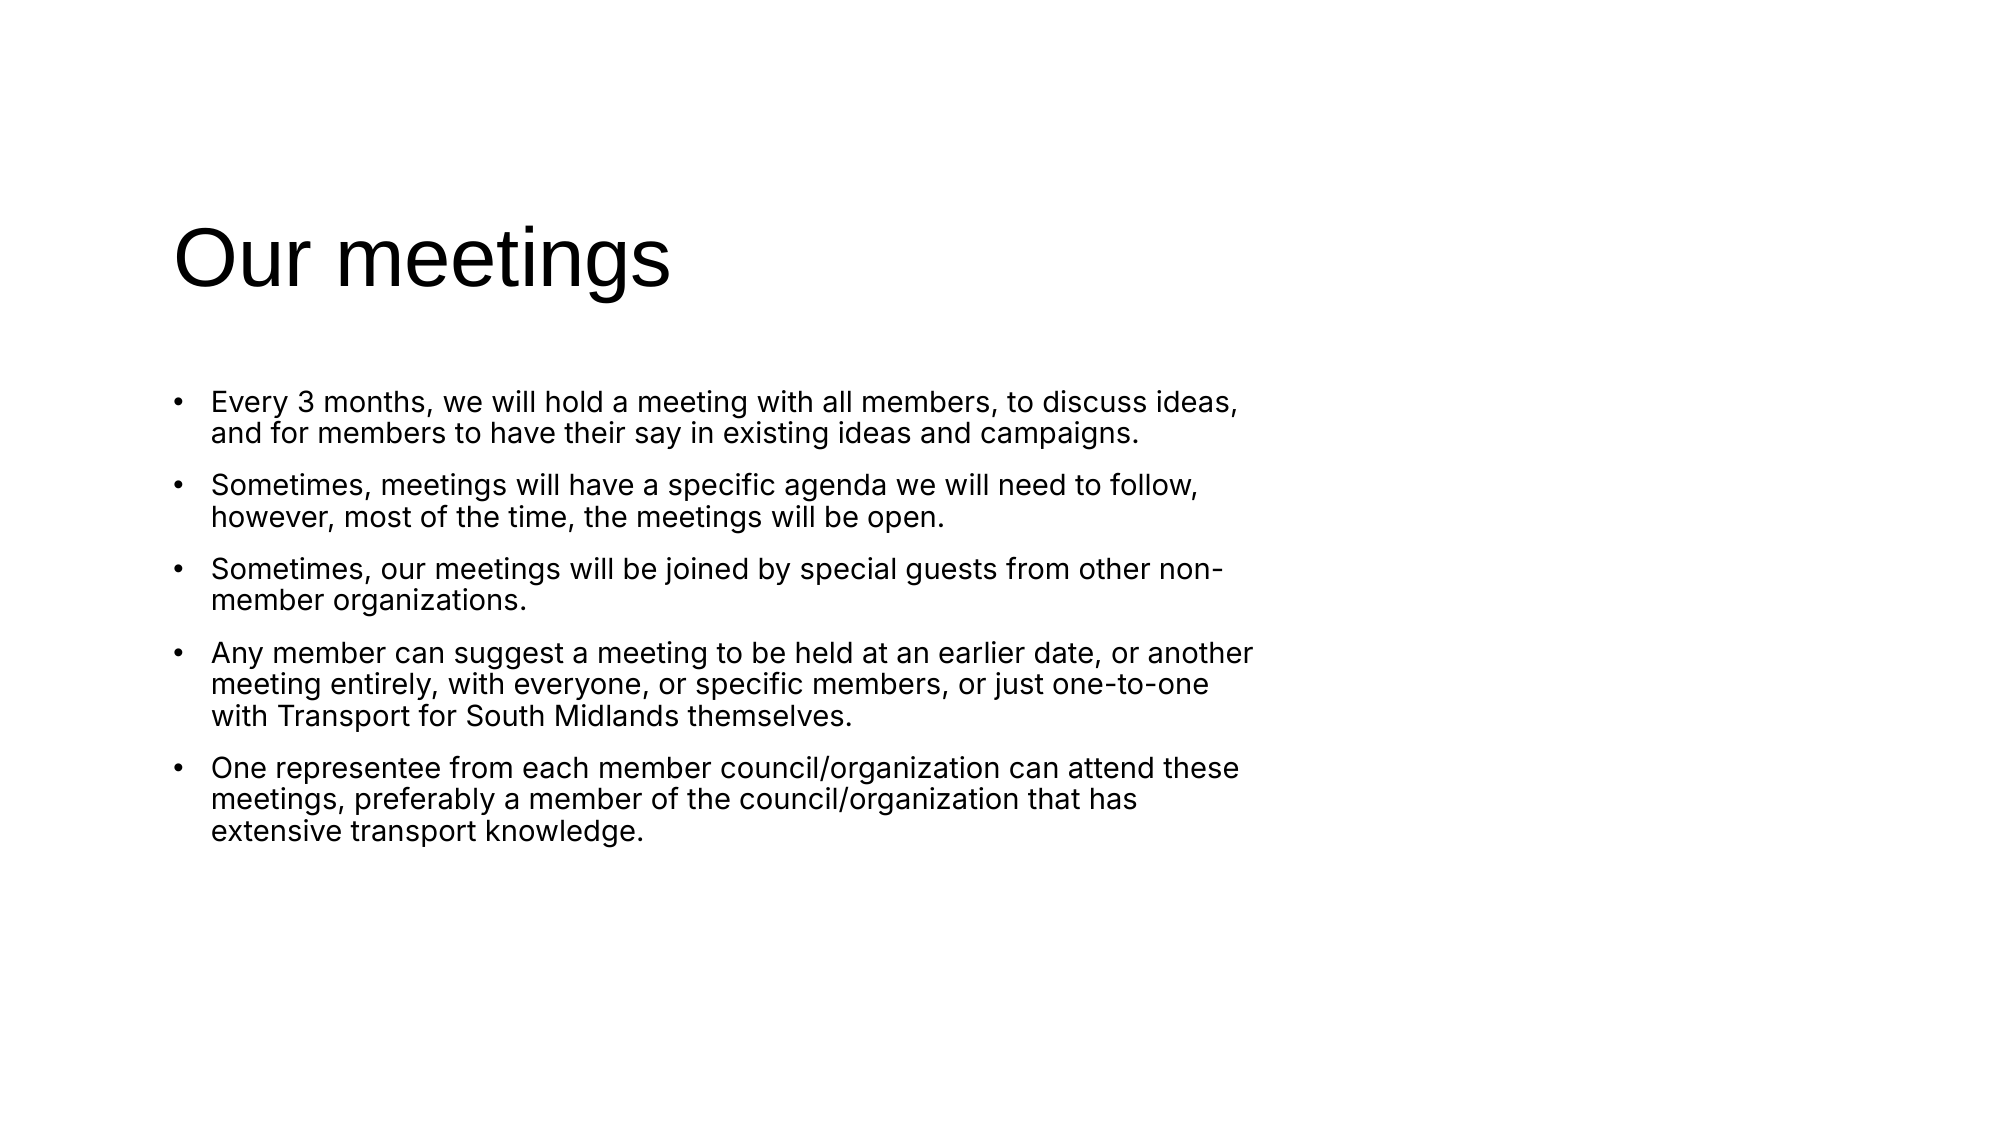

# Our meetings
Every 3 months, we will hold a meeting with all members, to discuss ideas, and for members to have their say in existing ideas and campaigns.
Sometimes, meetings will have a specific agenda we will need to follow, however, most of the time, the meetings will be open.
Sometimes, our meetings will be joined by special guests from other non-member organizations.
Any member can suggest a meeting to be held at an earlier date, or another meeting entirely, with everyone, or specific members, or just one-to-one with Transport for South Midlands themselves.
One representee from each member council/organization can attend these meetings, preferably a member of the council/organization that has extensive transport knowledge.